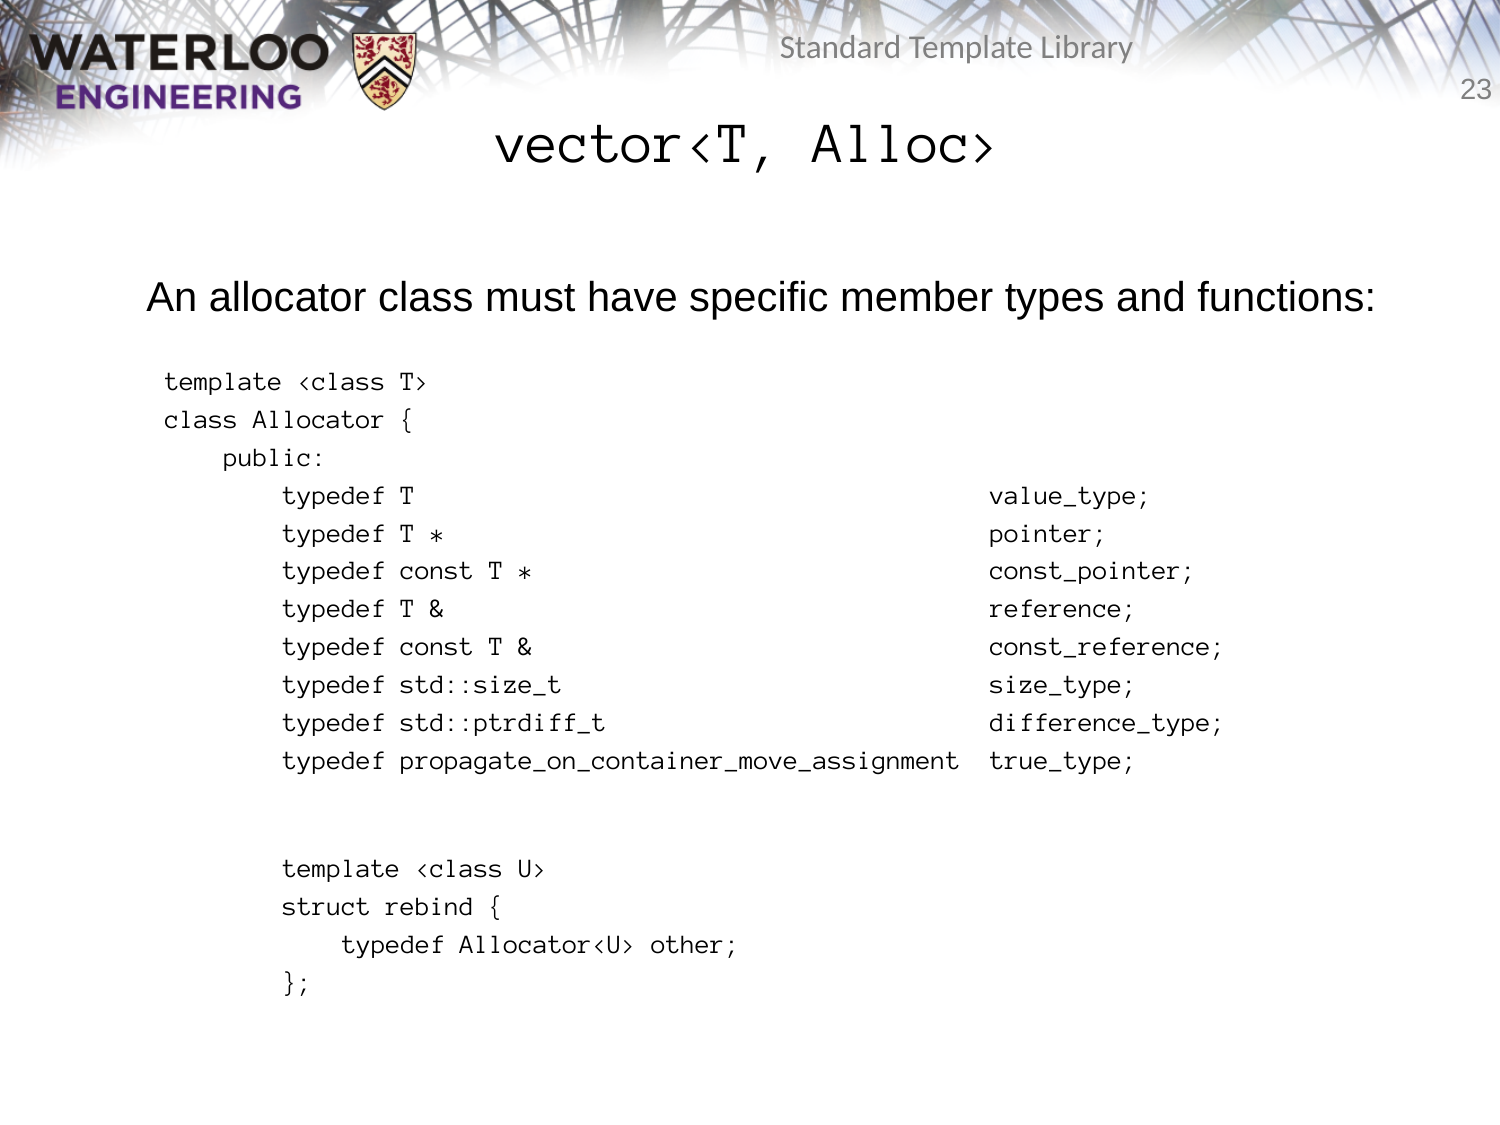

# vector<T, Alloc>
	An allocator class must have specific member types and functions:

template <class T>
class Allocator {
    public:
        typedef T                                       value_type;
        typedef T *                                     pointer;
        typedef const T *                               const_pointer;
        typedef T &                                     reference;
        typedef const T &                               const_reference;
        typedef std::size_t                             size_type;
        typedef std::ptrdiff_t                          difference_type;
        typedef propagate_on_container_move_assignment  true_type;

        template <class U>
        struct rebind {
            typedef Allocator<U> other;
        };